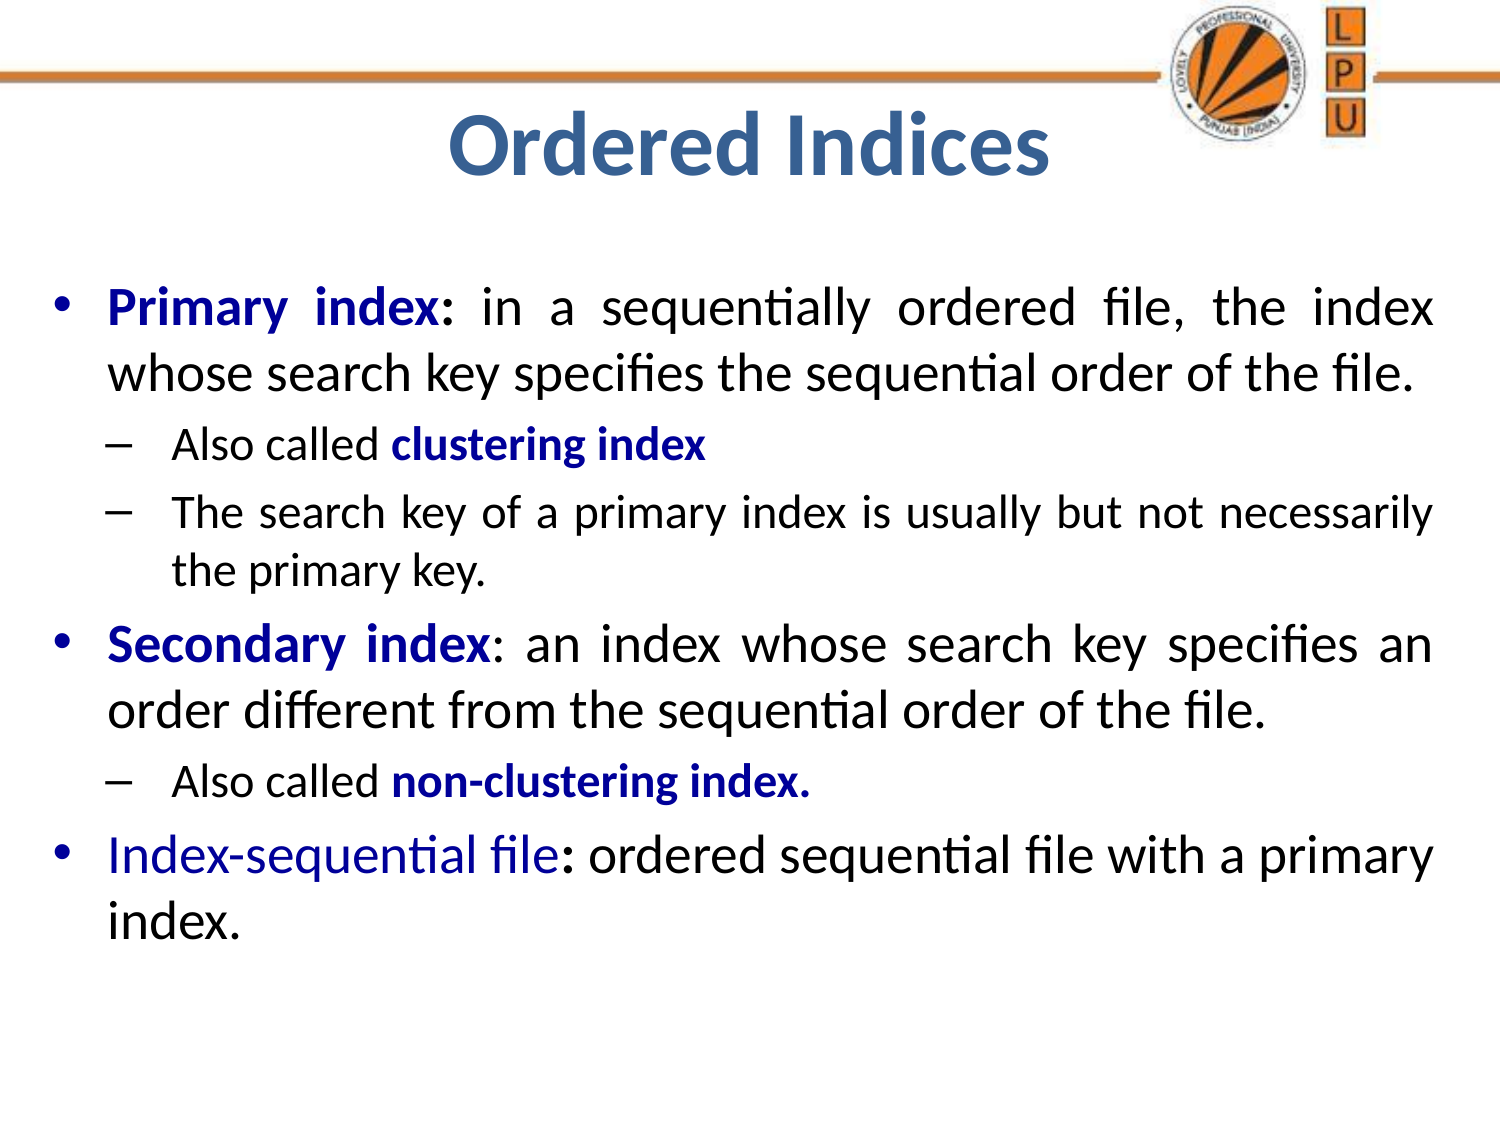

# Ordered Indices
Primary index: in a sequentially ordered file, the index whose search key specifies the sequential order of the file.
Also called clustering index
The search key of a primary index is usually but not necessarily the primary key.
Secondary index: an index whose search key specifies an order different from the sequential order of the file.
Also called non-clustering index.
Index-sequential file: ordered sequential file with a primary index.